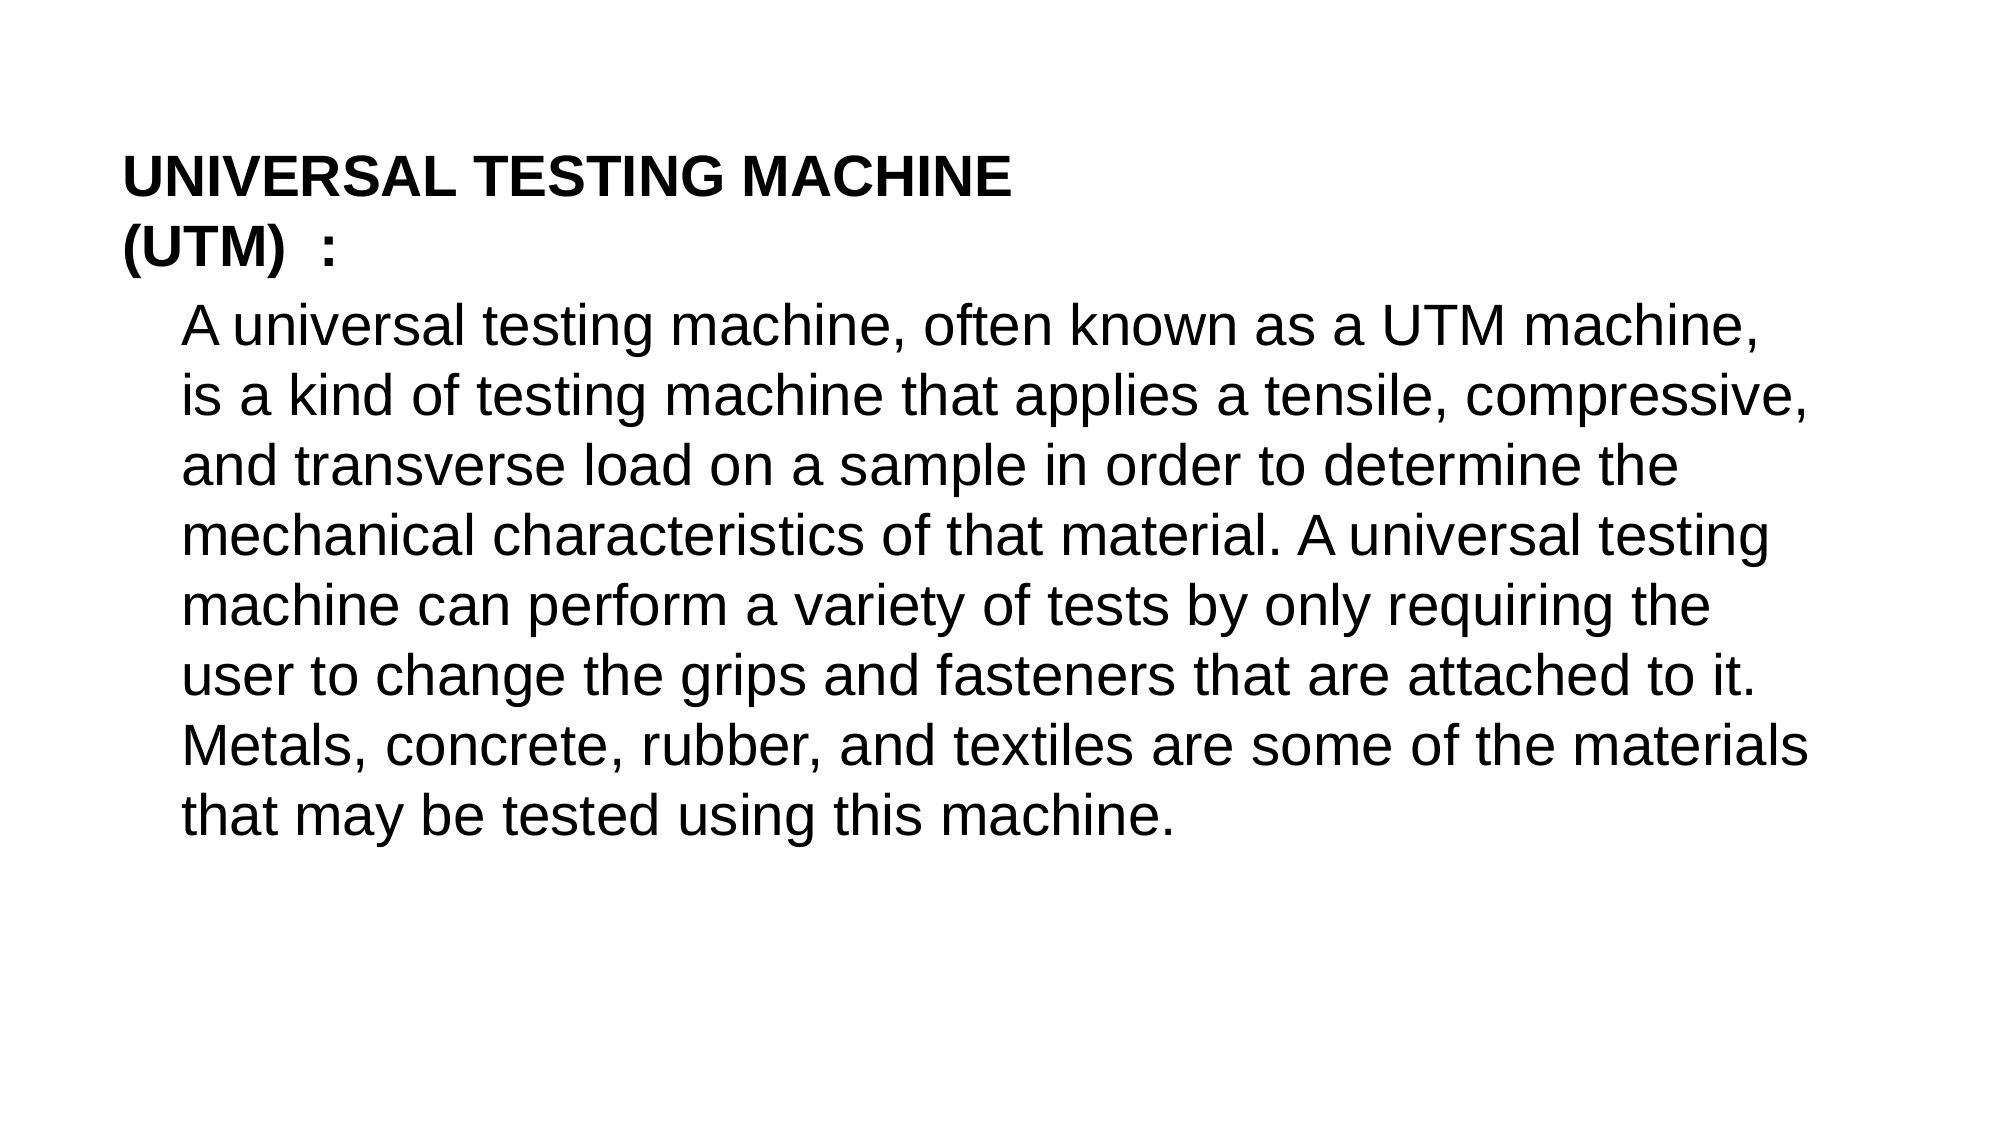

UNIVERSAL TESTING MACHINE  (UTM)  :
A universal testing machine, often known as a UTM machine, is a kind of testing machine that applies a tensile, compressive, and transverse load on a sample in order to determine the mechanical characteristics of that material. A universal testing machine can perform a variety of tests by only requiring the user to change the grips and fasteners that are attached to it. Metals, concrete, rubber, and textiles are some of the materials that may be tested using this machine.